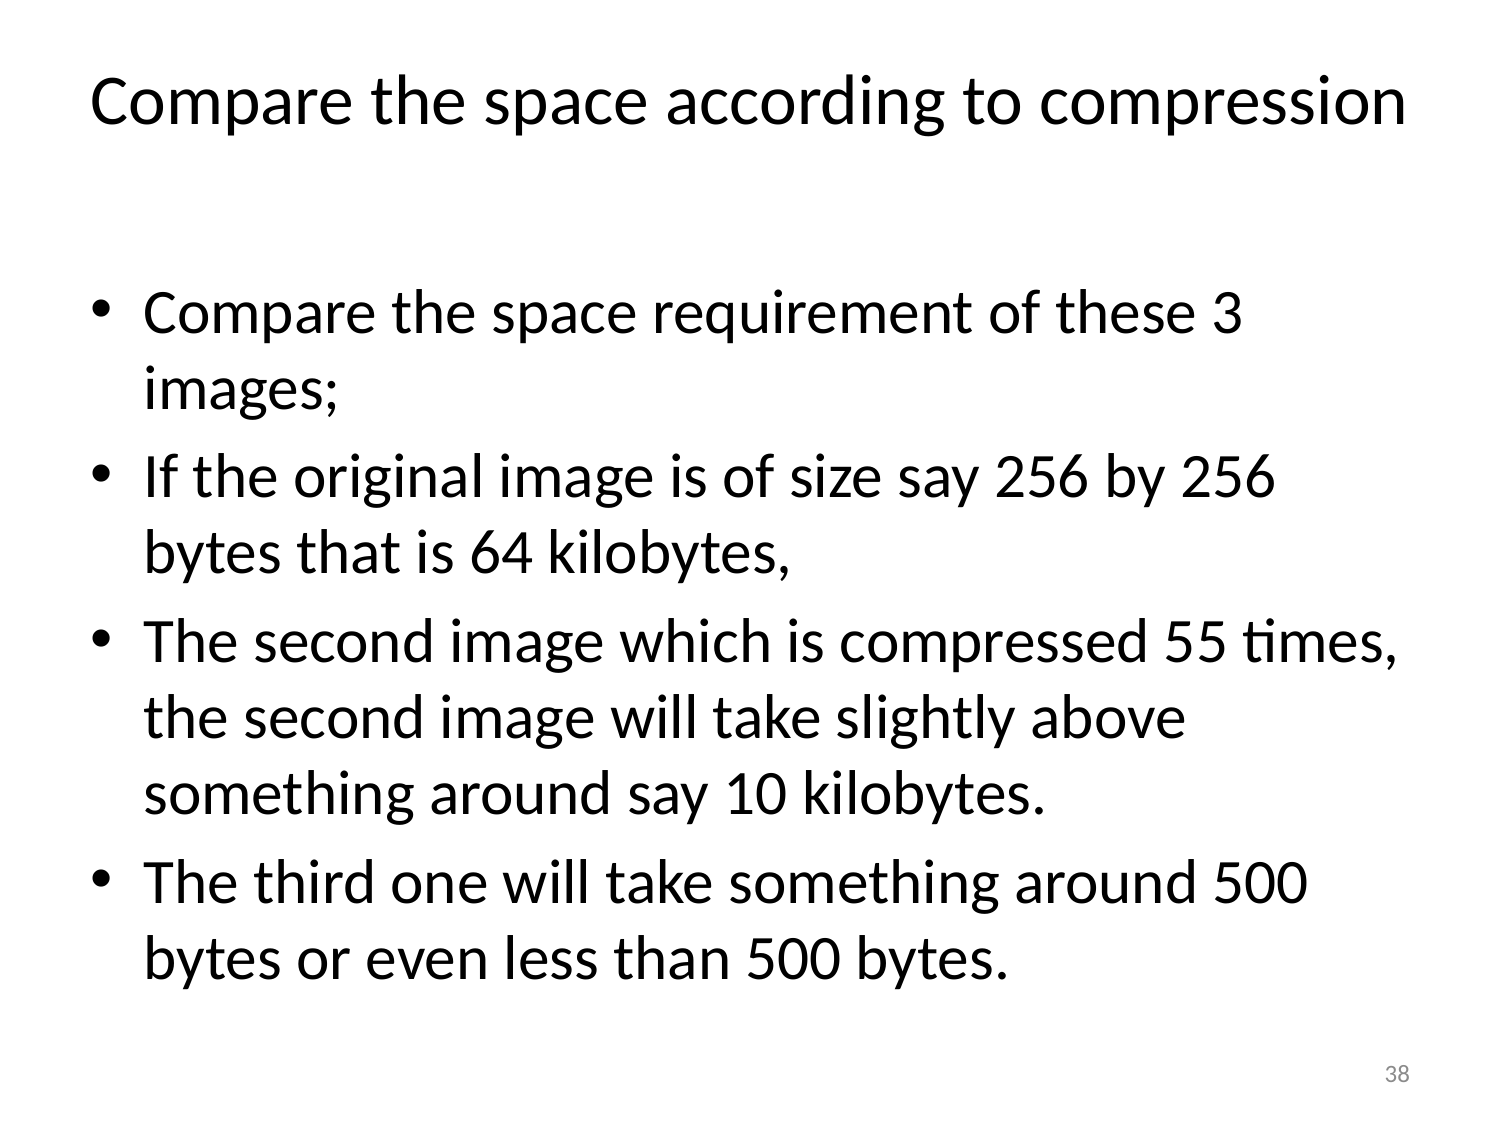

# Compare the space according to compression
Compare the space requirement of these 3 images;
If the original image is of size say 256 by 256 bytes that is 64 kilobytes,
The second image which is compressed 55 times, the second image will take slightly above something around say 10 kilobytes.
The third one will take something around 500 bytes or even less than 500 bytes.

38